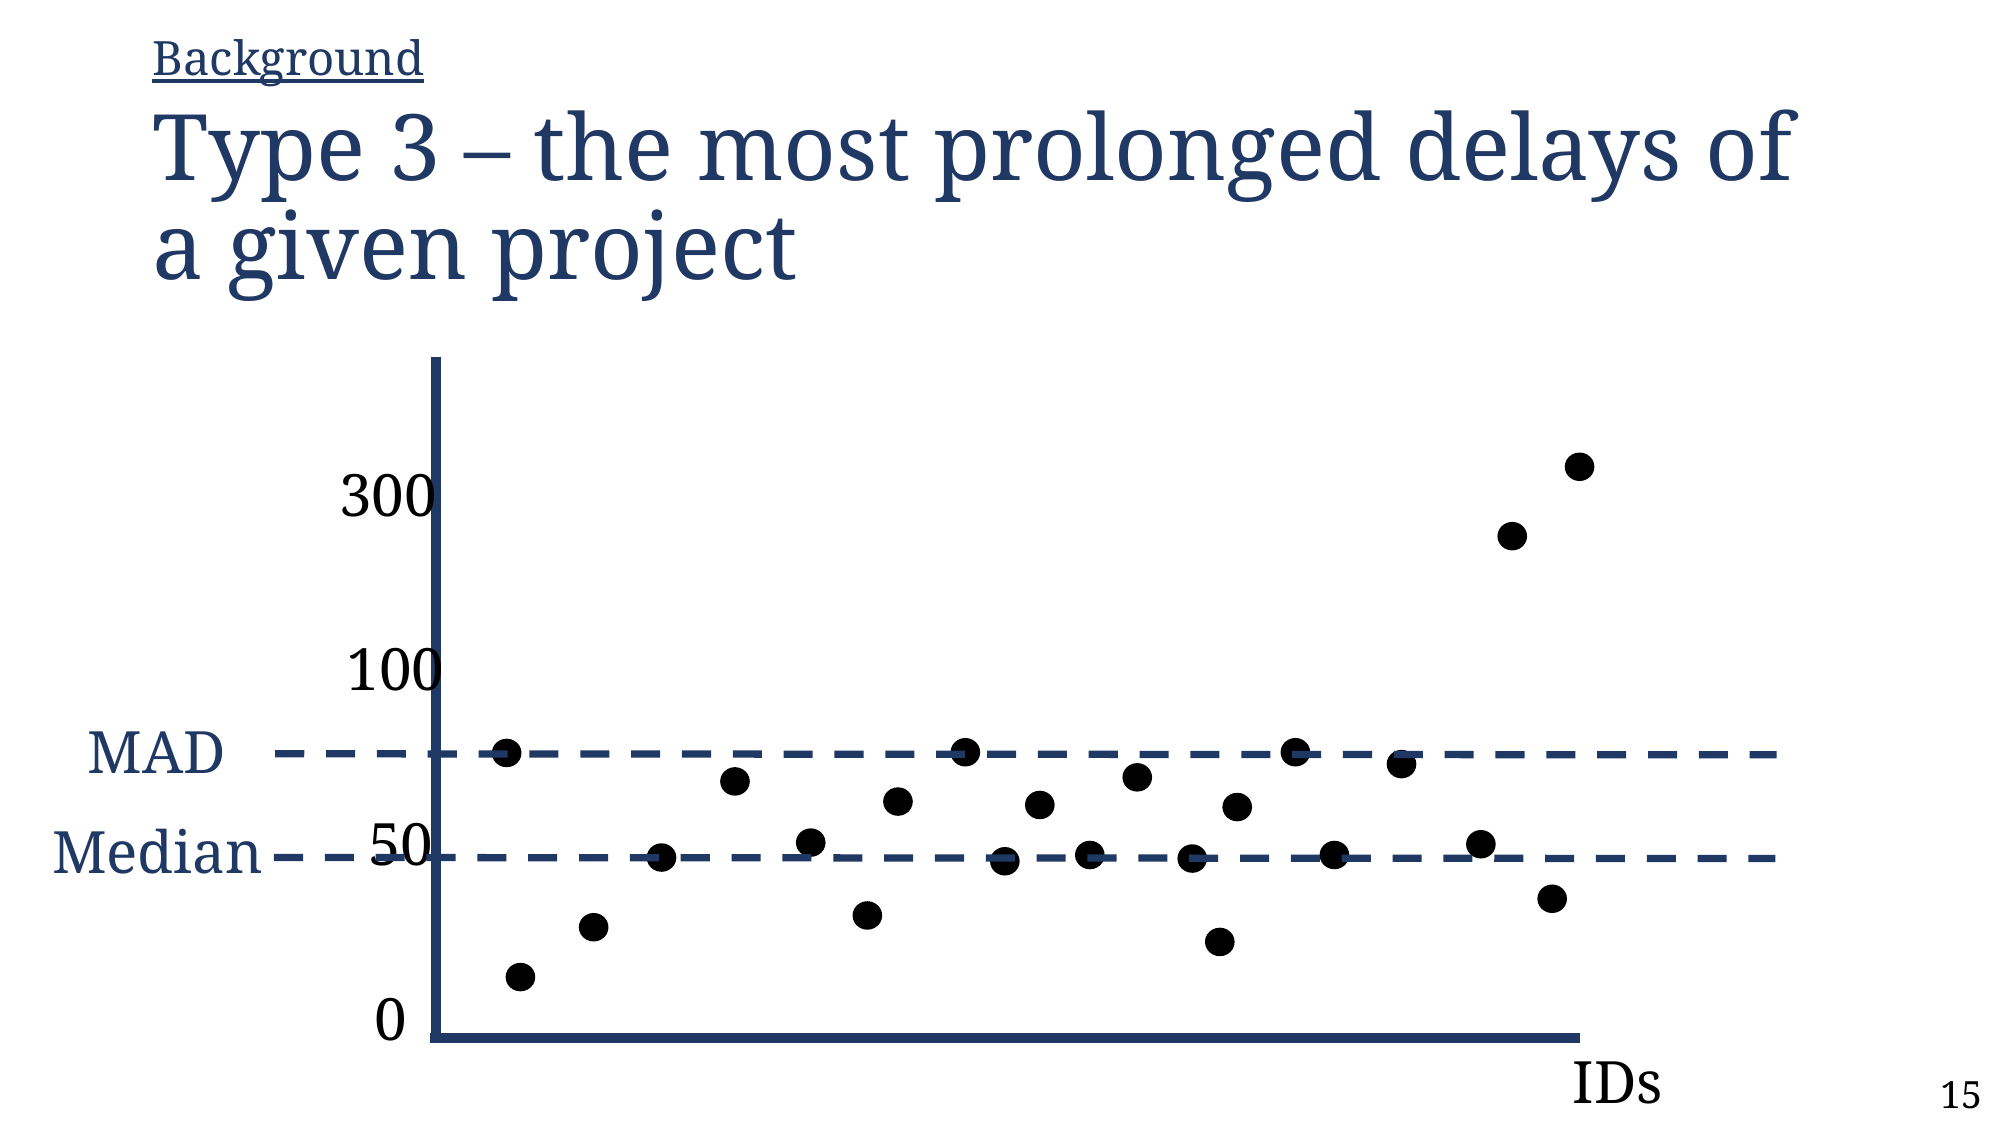

Background
# Type 3 – the most prolonged delays of a given project
300

100
MAD

50
Median

0
IDs
15